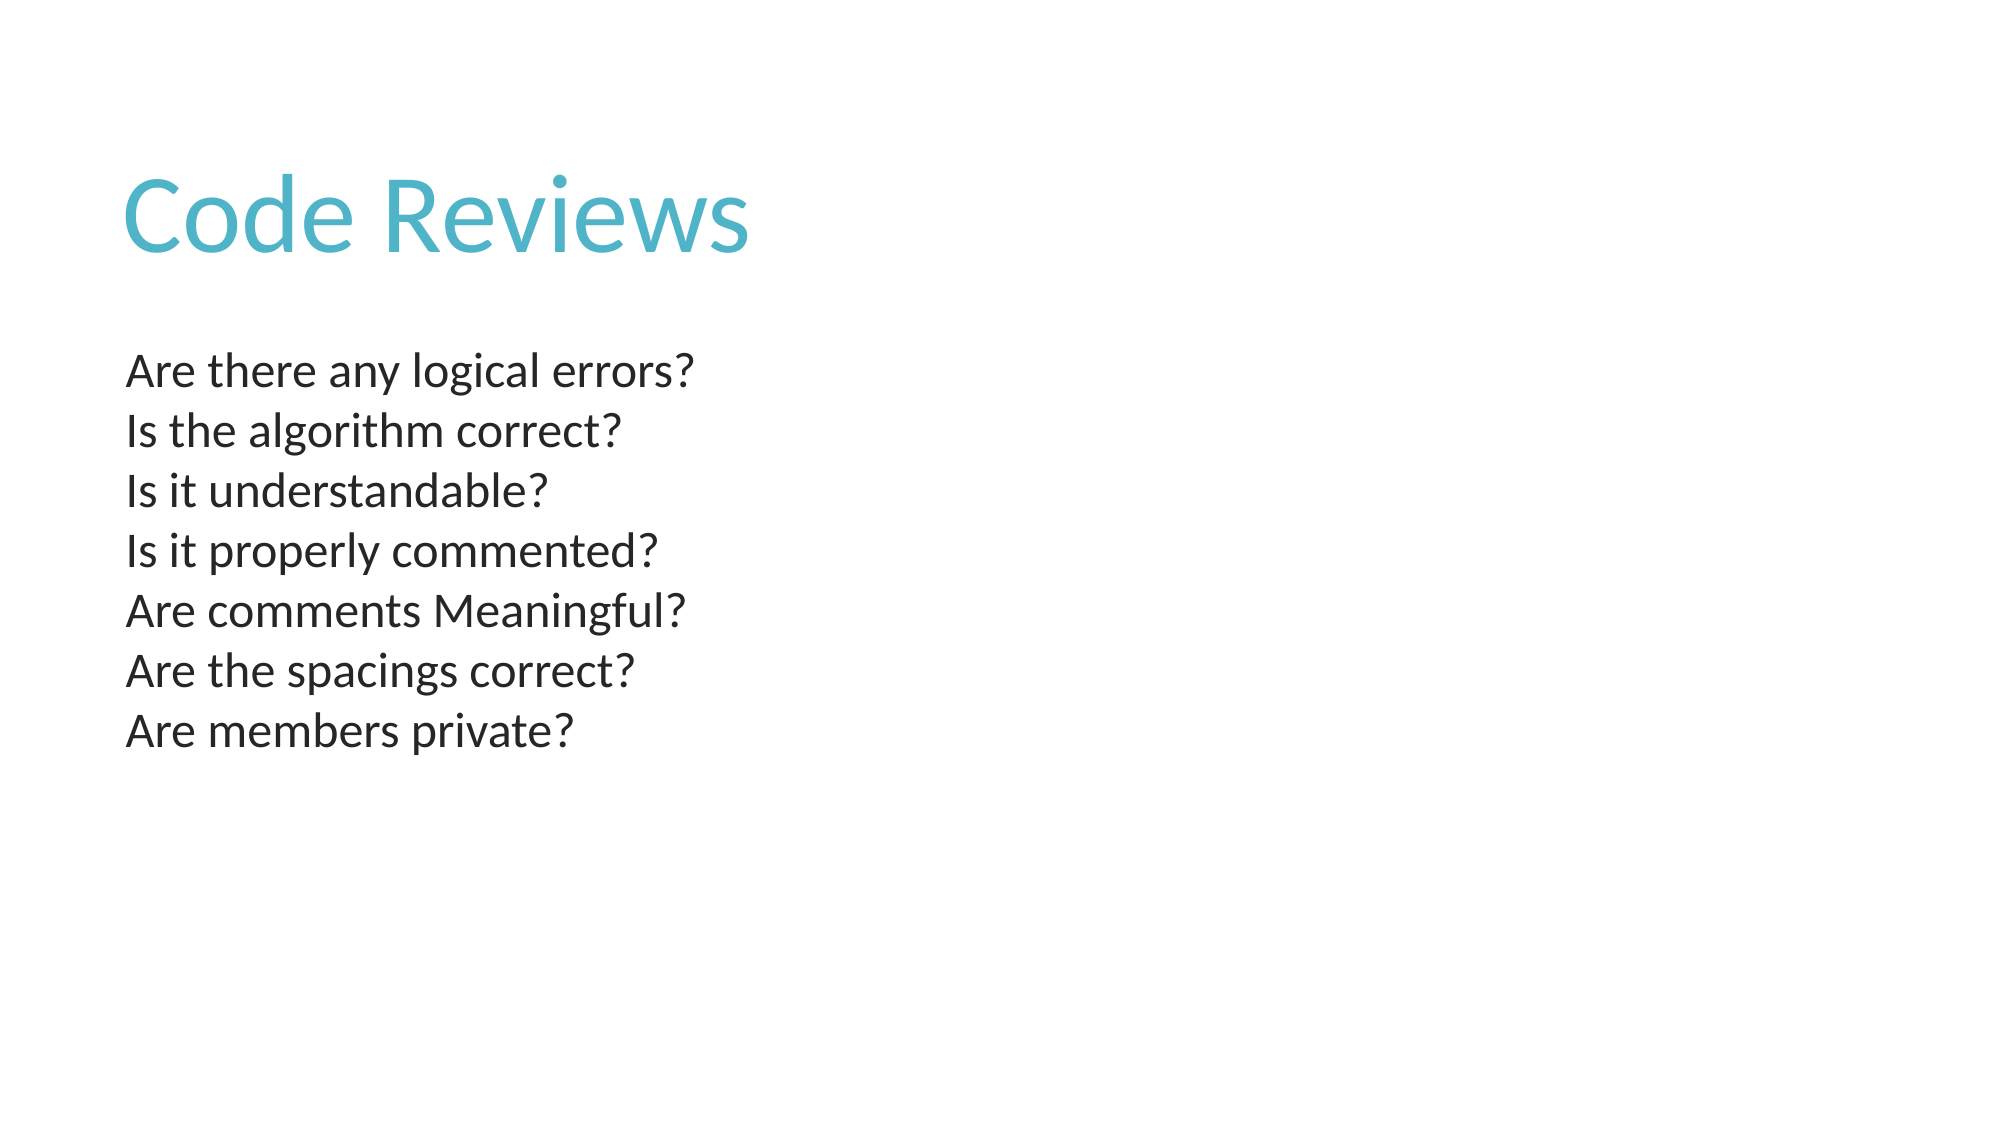

Code Reviews
Are there any logical errors?
Is the algorithm correct?
Is it understandable?
Is it properly commented?
Are comments Meaningful?
Are the spacings correct?
Are members private?